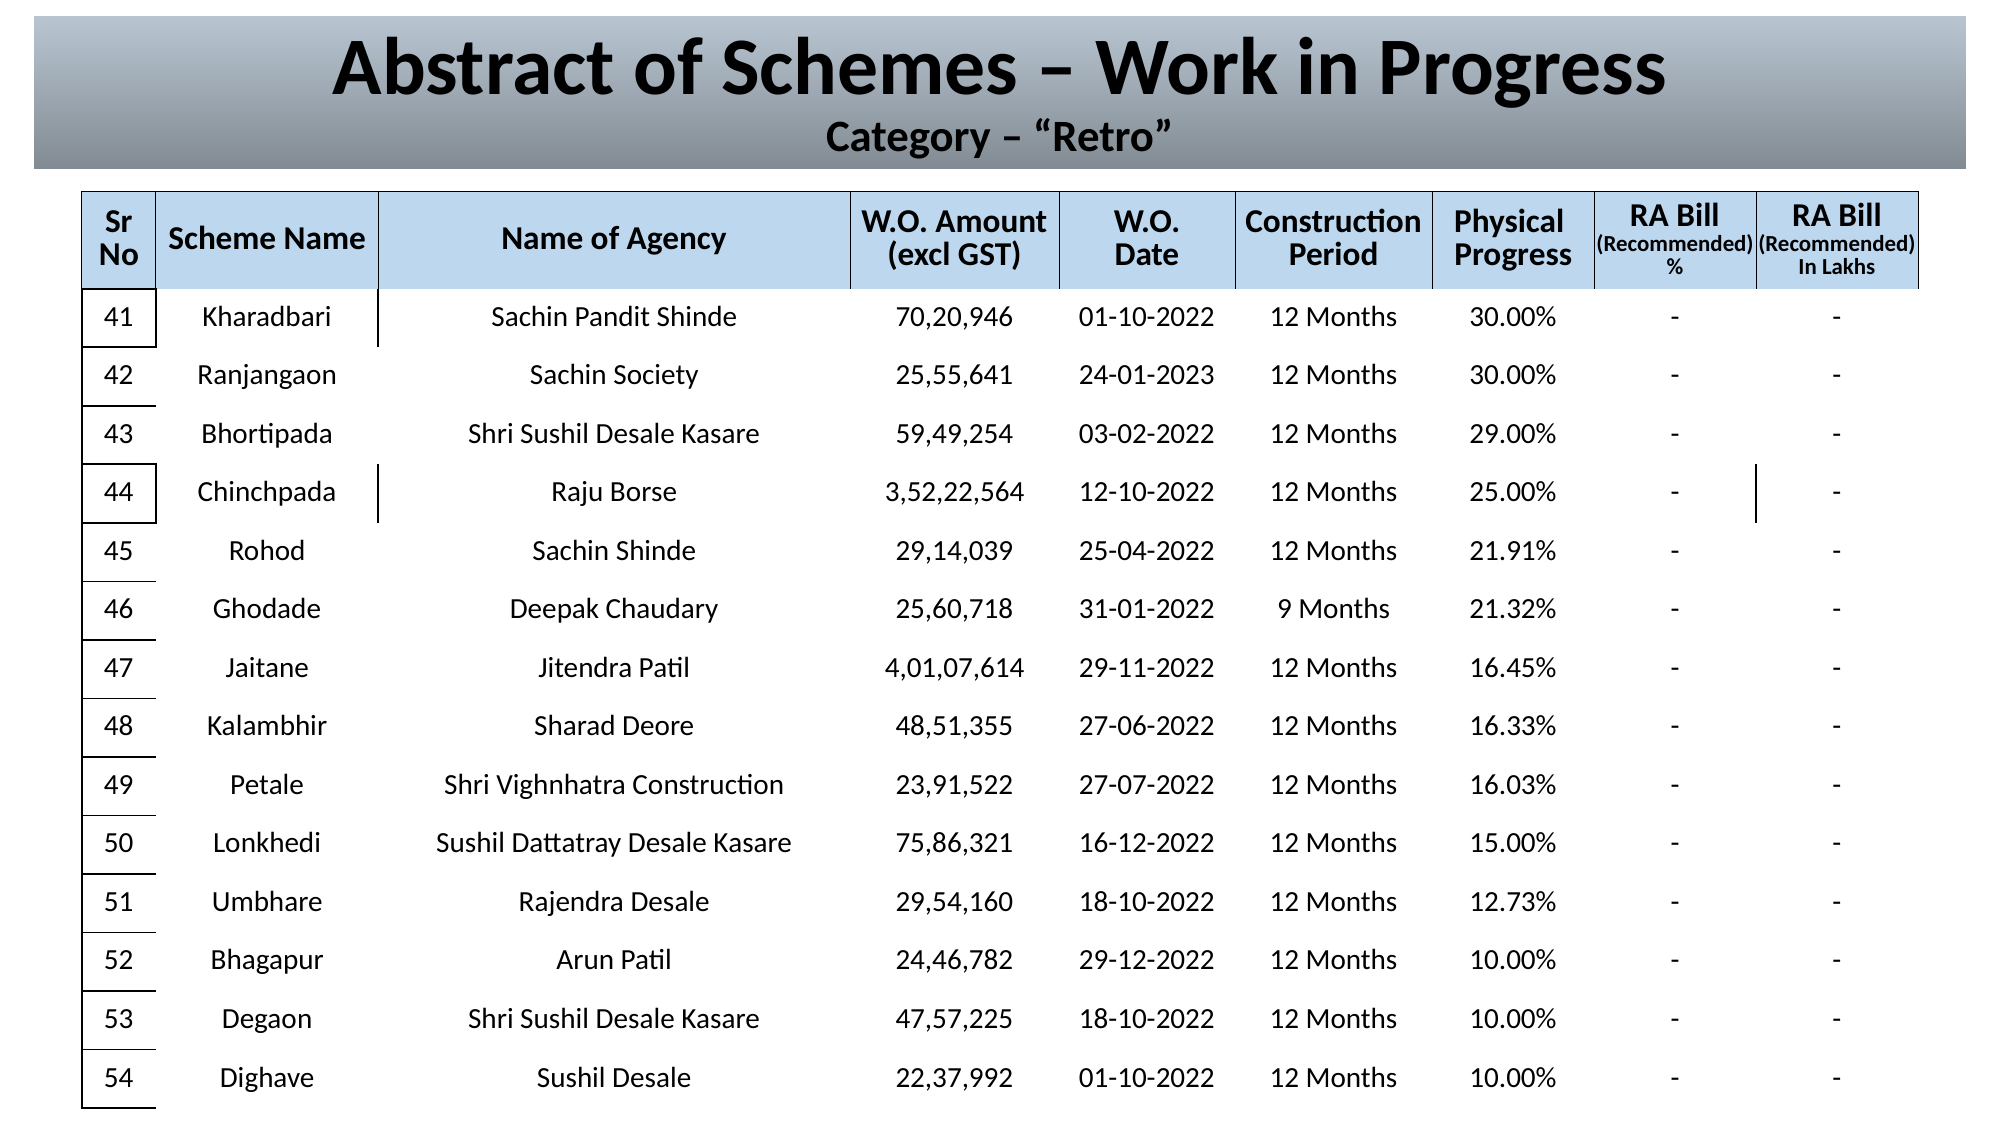

# Abstract of Schemes – Work in Progress Category – “Retro”
| Sr No | Scheme Name | Name of Agency | W.O. Amount (excl GST) | W.O. Date | Construction Period | Physical Progress | RA Bill (Recommended) % | RA Bill (Recommended) In Lakhs |
| --- | --- | --- | --- | --- | --- | --- | --- | --- |
| 41 | Kharadbari | Sachin Pandit Shinde | 70,20,946 | 01-10-2022 | 12 Months | 30.00% | - | - |
| --- | --- | --- | --- | --- | --- | --- | --- | --- |
| 42 | Ranjangaon | Sachin Society | 25,55,641 | 24-01-2023 | 12 Months | 30.00% | - | - |
| 43 | Bhortipada | Shri Sushil Desale Kasare | 59,49,254 | 03-02-2022 | 12 Months | 29.00% | - | - |
| 44 | Chinchpada | Raju Borse | 3,52,22,564 | 12-10-2022 | 12 Months | 25.00% | - | - |
| 45 | Rohod | Sachin Shinde | 29,14,039 | 25-04-2022 | 12 Months | 21.91% | - | - |
| 46 | Ghodade | Deepak Chaudary | 25,60,718 | 31-01-2022 | 9 Months | 21.32% | - | - |
| 47 | Jaitane | Jitendra Patil | 4,01,07,614 | 29-11-2022 | 12 Months | 16.45% | - | - |
| 48 | Kalambhir | Sharad Deore | 48,51,355 | 27-06-2022 | 12 Months | 16.33% | - | - |
| 49 | Petale | Shri Vighnhatra Construction | 23,91,522 | 27-07-2022 | 12 Months | 16.03% | - | - |
| 50 | Lonkhedi | Sushil Dattatray Desale Kasare | 75,86,321 | 16-12-2022 | 12 Months | 15.00% | - | - |
| 51 | Umbhare | Rajendra Desale | 29,54,160 | 18-10-2022 | 12 Months | 12.73% | - | - |
| 52 | Bhagapur | Arun Patil | 24,46,782 | 29-12-2022 | 12 Months | 10.00% | - | - |
| 53 | Degaon | Shri Sushil Desale Kasare | 47,57,225 | 18-10-2022 | 12 Months | 10.00% | - | - |
| 54 | Dighave | Sushil Desale | 22,37,992 | 01-10-2022 | 12 Months | 10.00% | - | - |